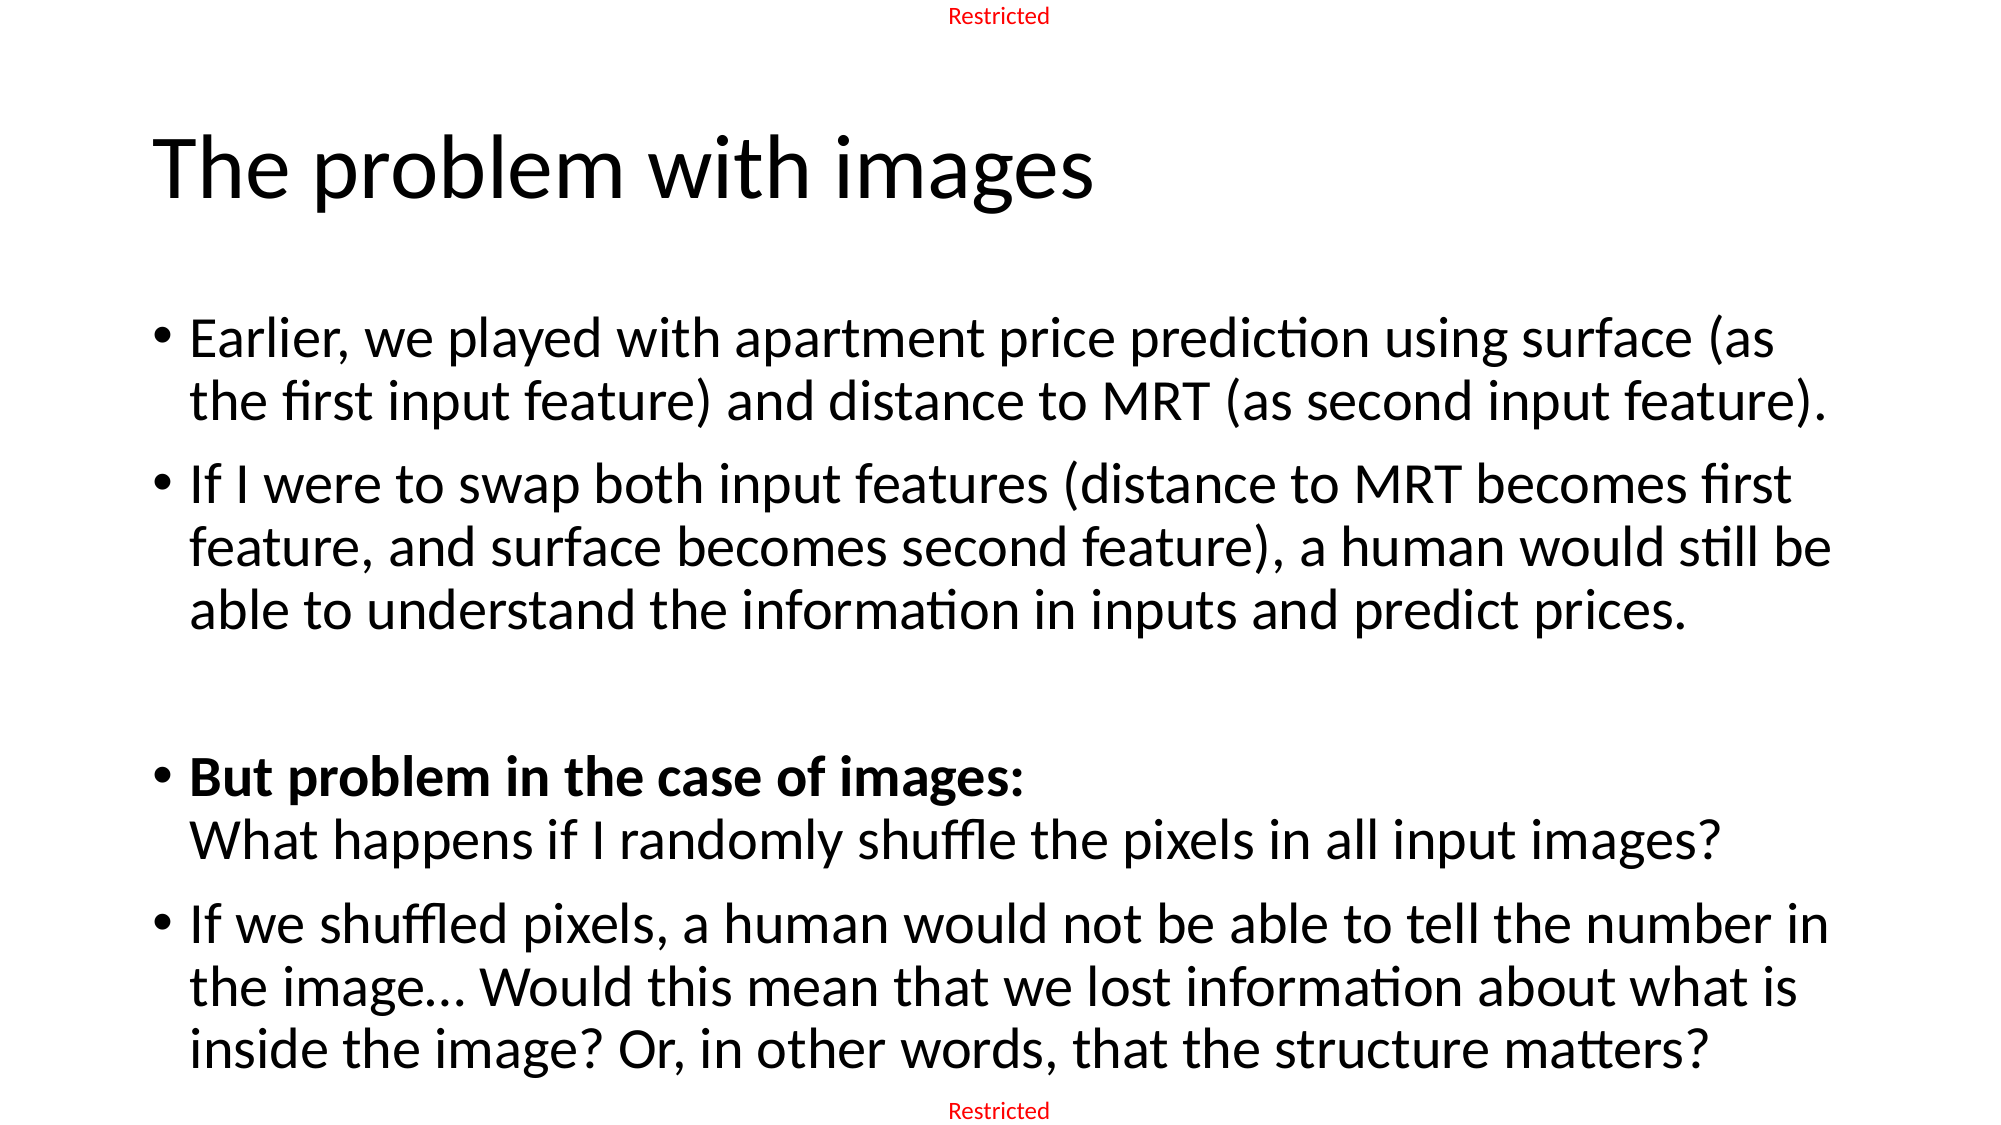

# The problem with images
Earlier, we played with apartment price prediction using surface (as the first input feature) and distance to MRT (as second input feature).
If I were to swap both input features (distance to MRT becomes first feature, and surface becomes second feature), a human would still be able to understand the information in inputs and predict prices.

But problem in the case of images:
What happens if I randomly shuffle the pixels in all input images?
If we shuffled pixels, a human would not be able to tell the number in the image… Would this mean that we lost information about what is inside the image? Or, in other words, that the structure matters?